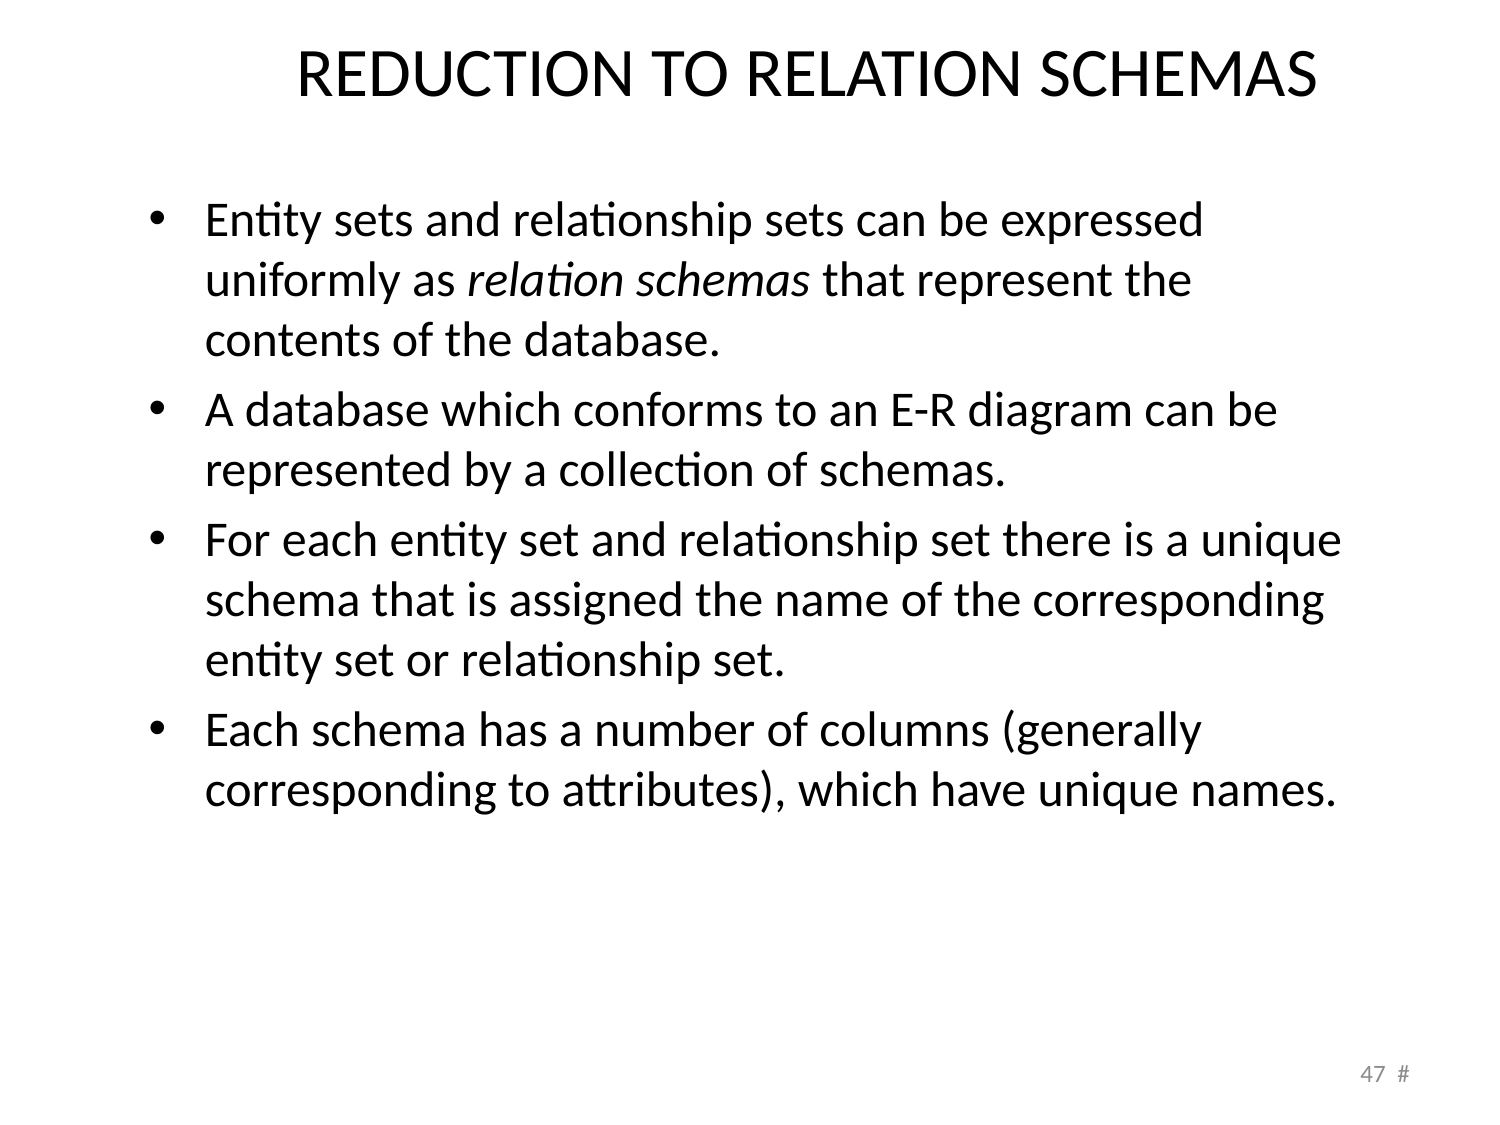

# Reduction to Relation Schemas
Entity sets and relationship sets can be expressed uniformly as relation schemas that represent the contents of the database.
A database which conforms to an E-R diagram can be represented by a collection of schemas.
For each entity set and relationship set there is a unique schema that is assigned the name of the corresponding entity set or relationship set.
Each schema has a number of columns (generally corresponding to attributes), which have unique names.
47  #